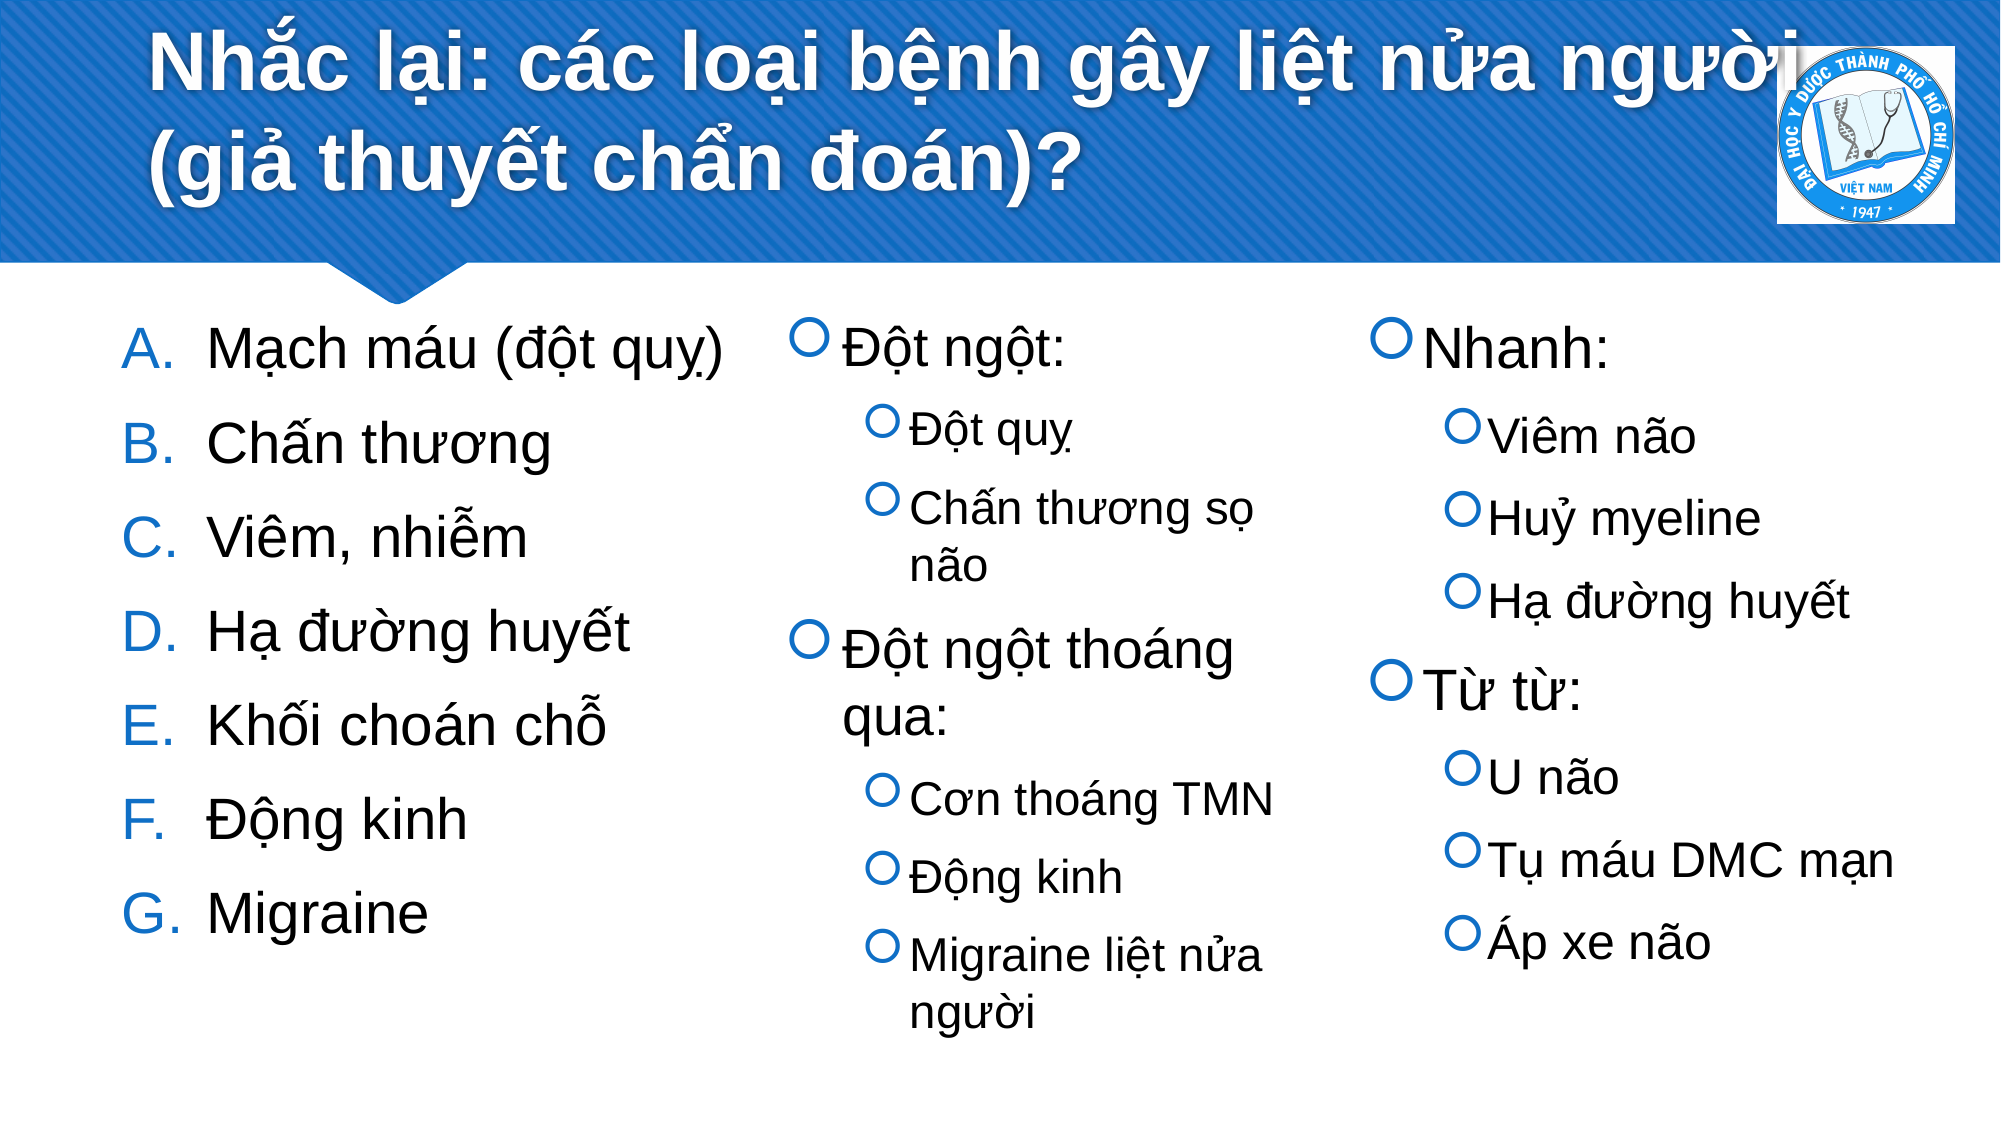

# Nhắc lại: các loại bệnh gây liệt nửa người (giả thuyết chẩn đoán)?
Mạch máu (đột quỵ)
Chấn thương
Viêm, nhiễm
Hạ đường huyết
Khối choán chỗ
Động kinh
Migraine
Đột ngột:
Đột quỵ
Chấn thương sọ não
Đột ngột thoáng qua:
Cơn thoáng TMN
Động kinh
Migraine liệt nửa người
Nhanh:
Viêm não
Huỷ myeline
Hạ đường huyết
Từ từ:
U não
Tụ máu DMC mạn
Áp xe não